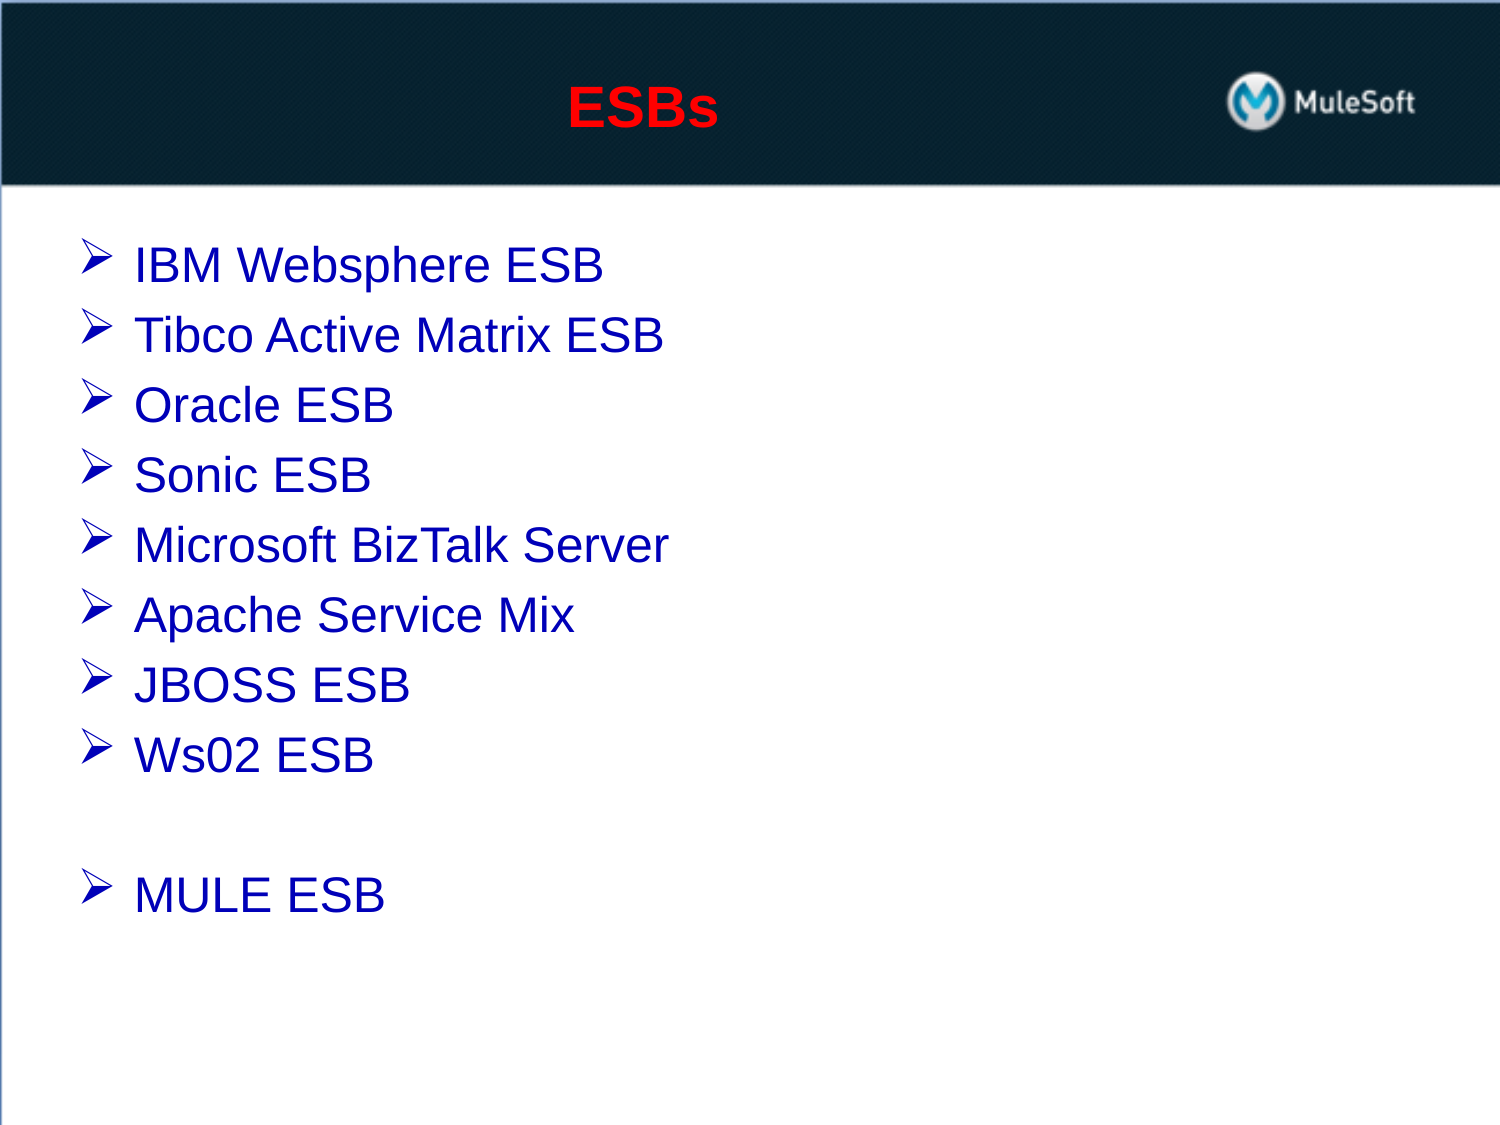

# ESBs
IBM Websphere ESB
Tibco Active Matrix ESB
Oracle ESB
Sonic ESB
Microsoft BizTalk Server
Apache Service Mix
JBOSS ESB
Ws02 ESB

MULE ESB